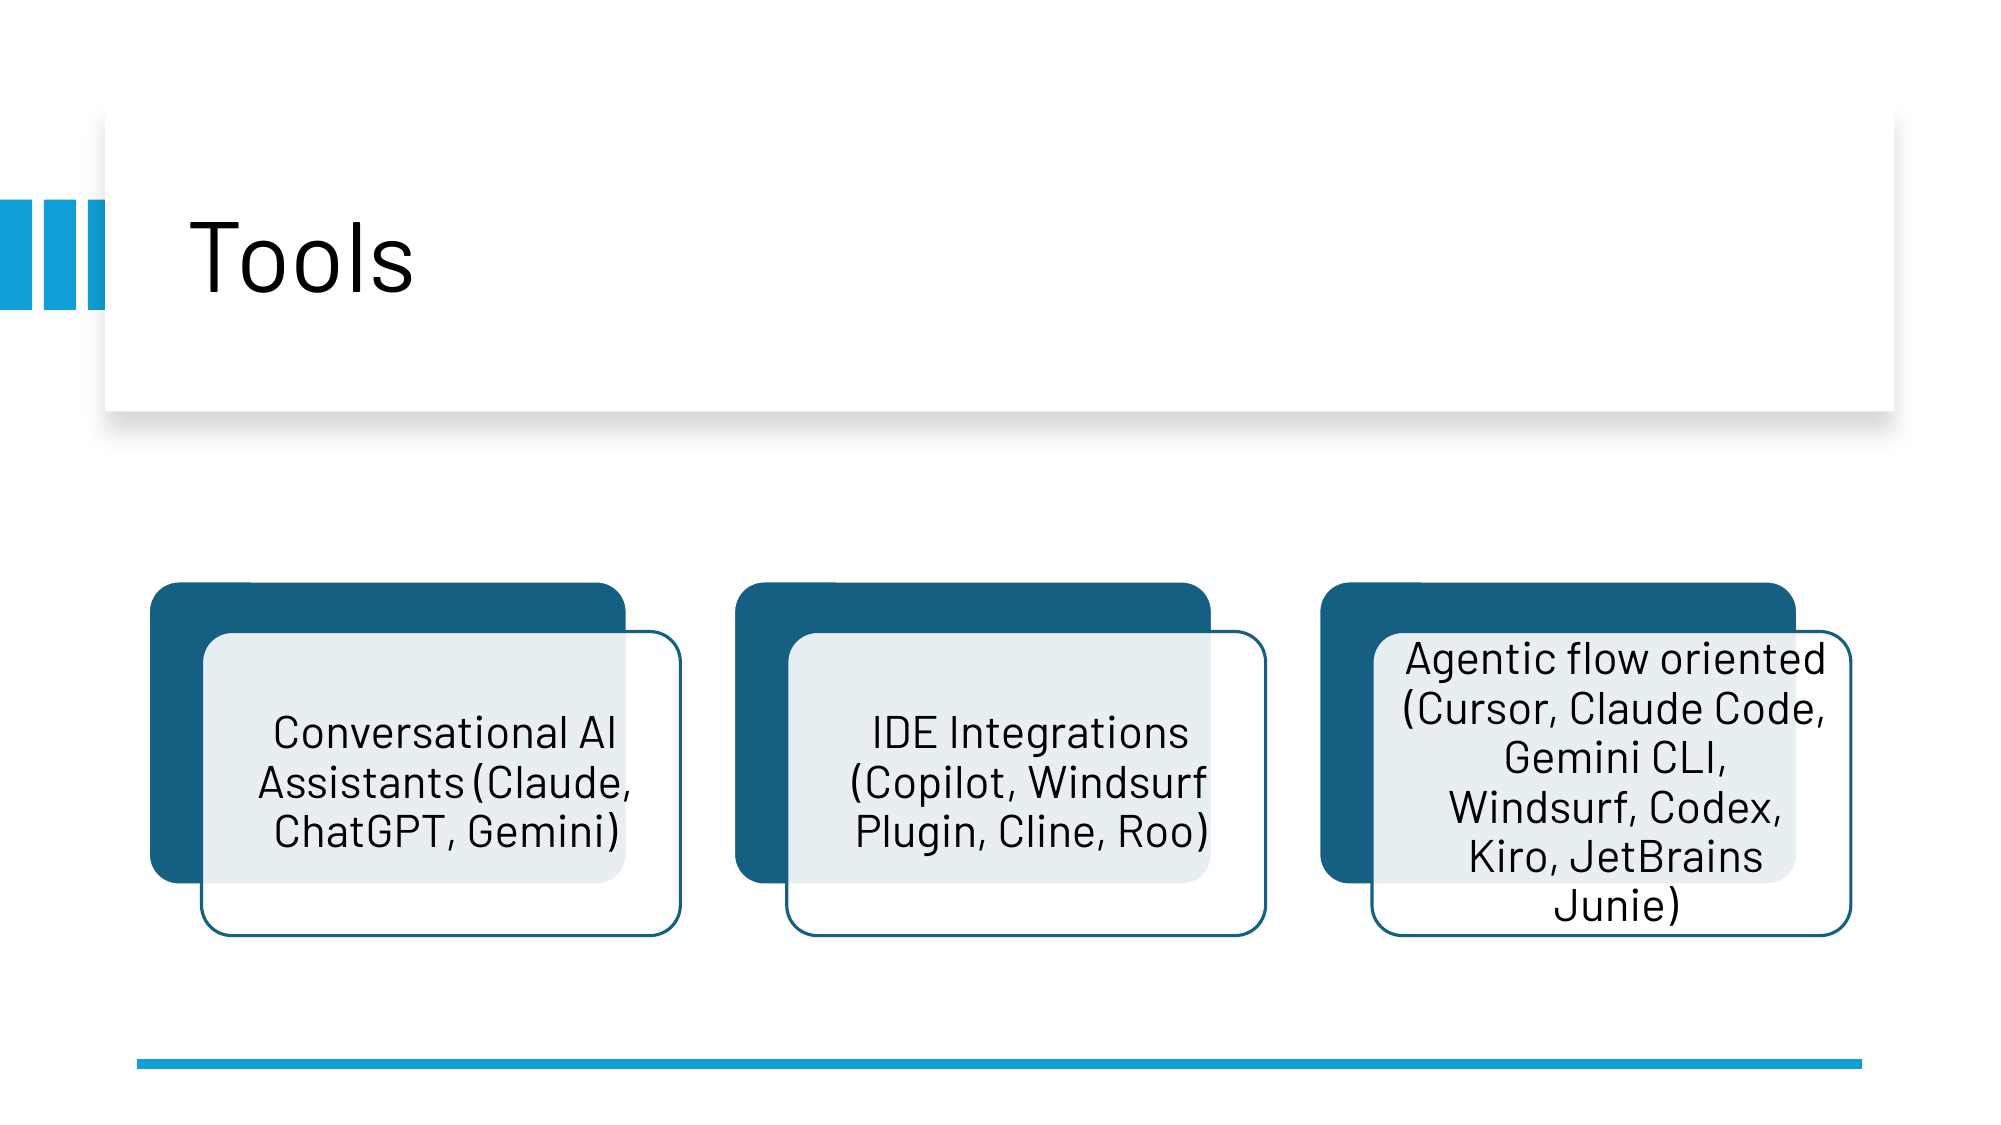

# Tools

Conversational AI Assistants (Claude, ChatGPT, Gemini)
IDE Integrations (Copilot, Windsurf Plugin, Cline, Roo)
Agentic flow oriented (Cursor, Claude Code, Gemini CLI, Windsurf, Codex, Kiro, JetBrains Junie)